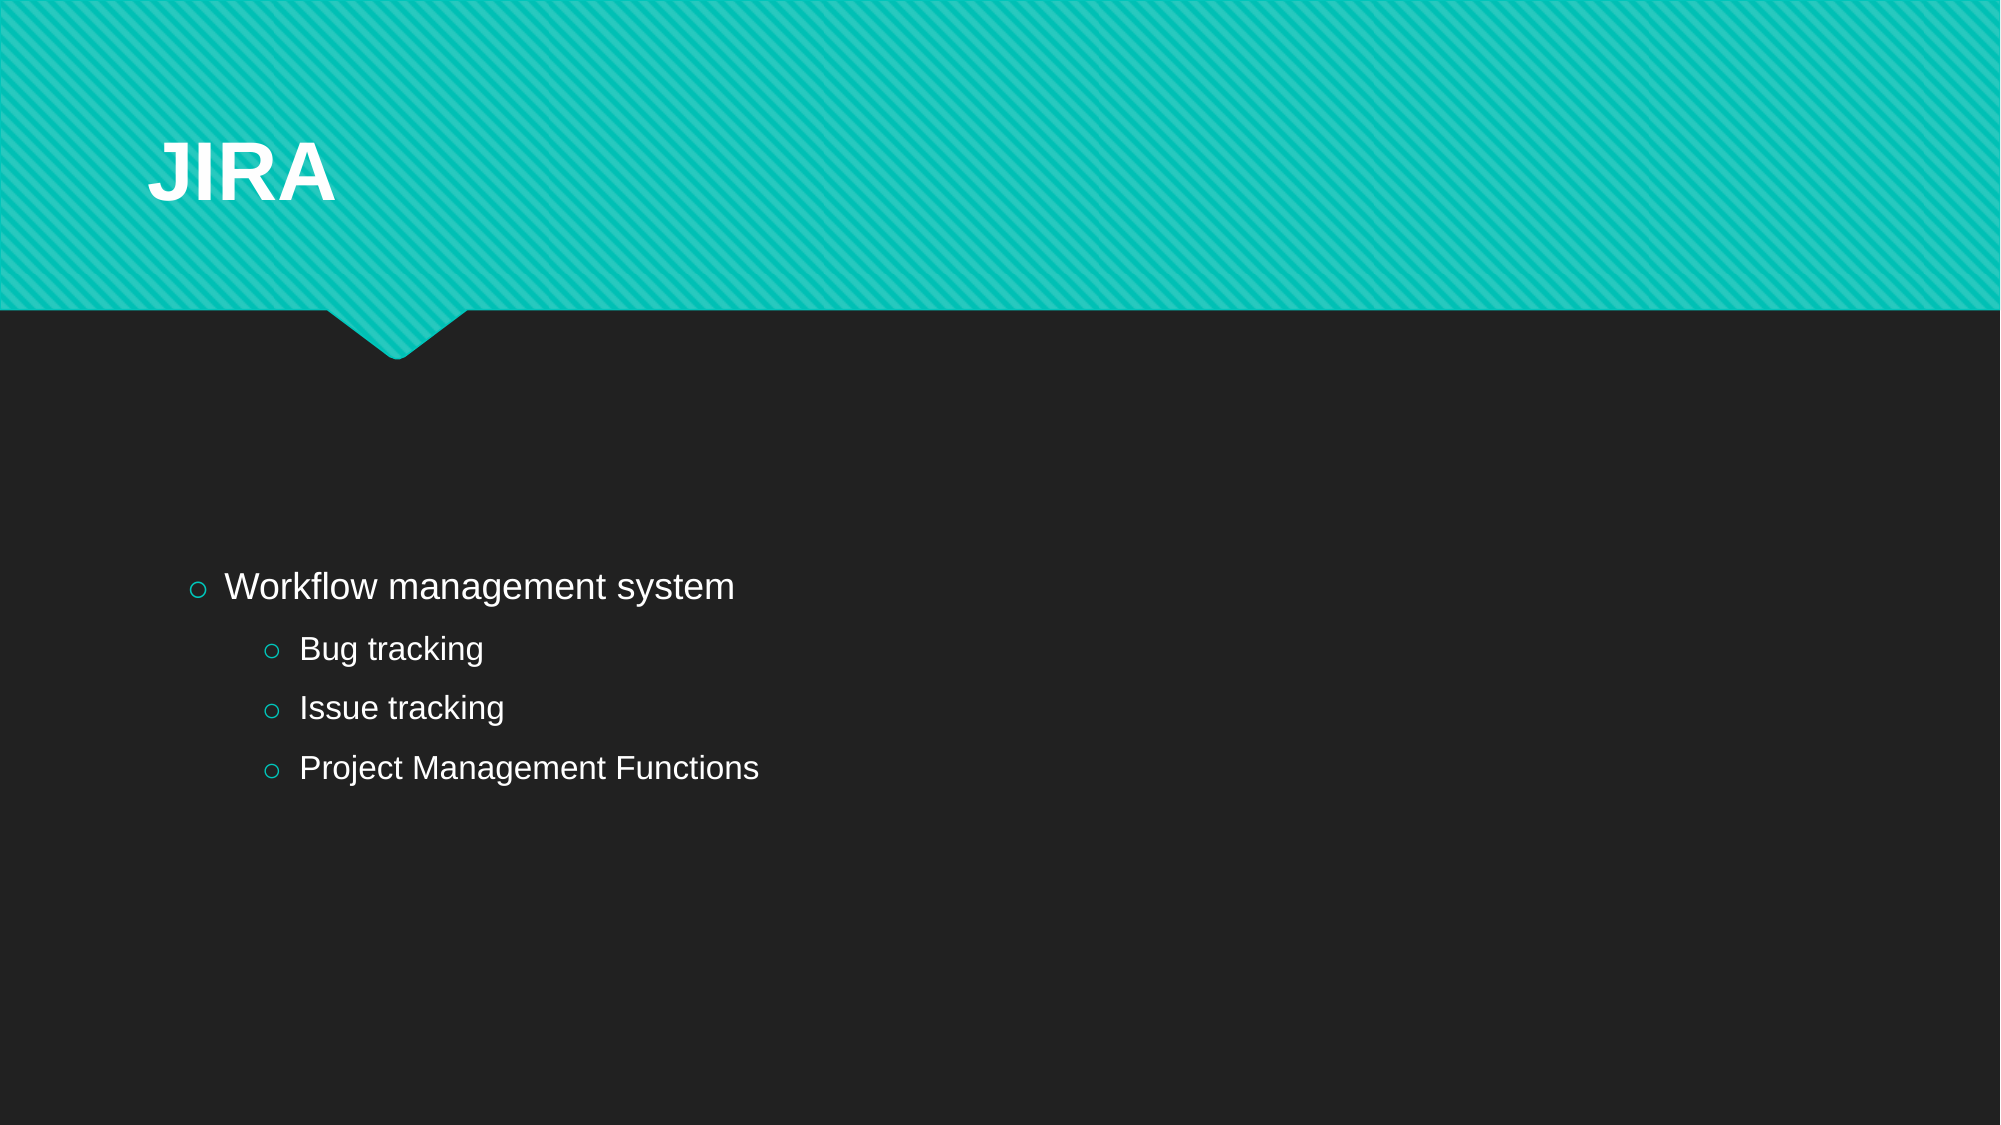

# JIRA
Workflow management system
Bug tracking
Issue tracking
Project Management Functions